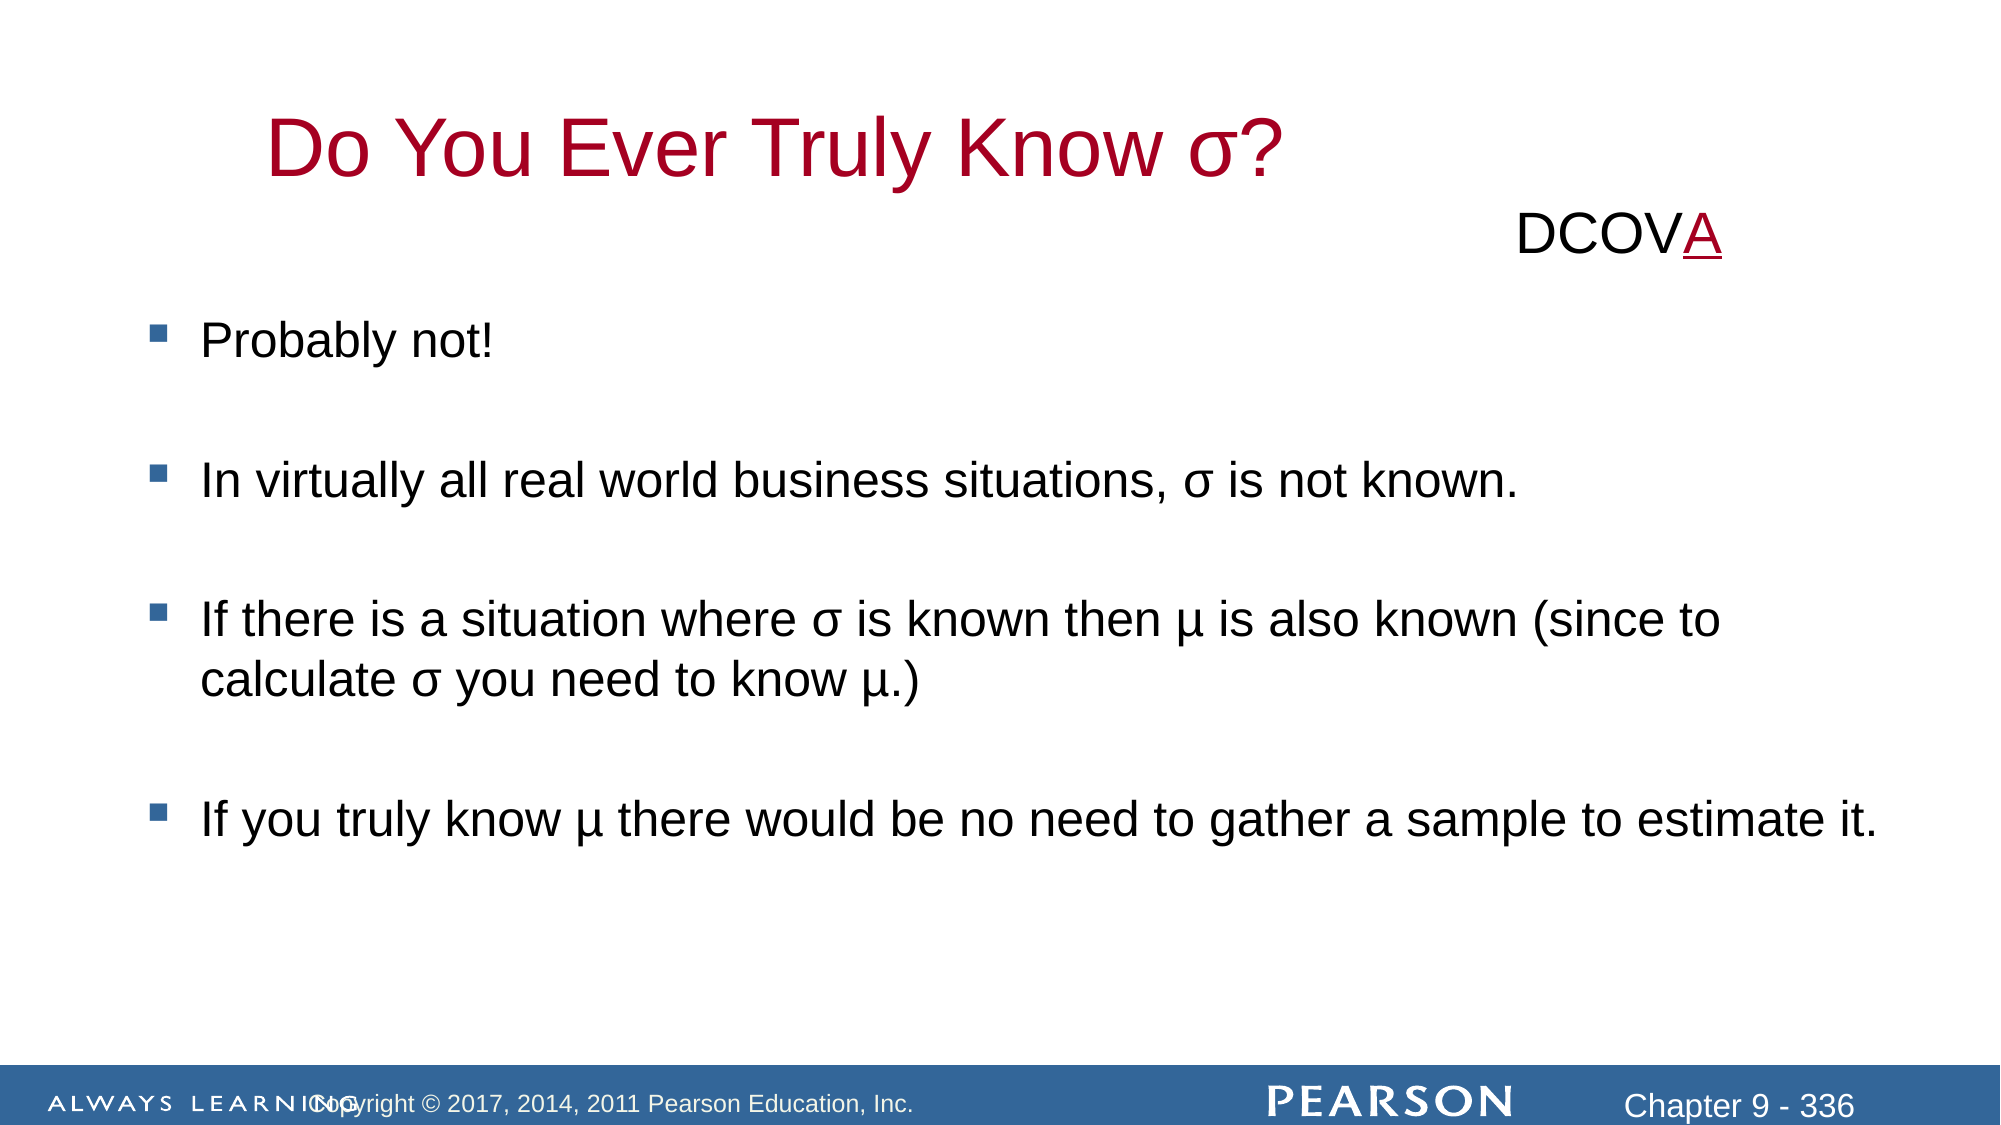

Do You Ever Truly Know σ?
Probably not!

In virtually all real world business situations, σ is not known.

If there is a situation where σ is known then µ is also known (since to calculate σ you need to know µ.)

If you truly know µ there would be no need to gather a sample to estimate it.

DCOVA